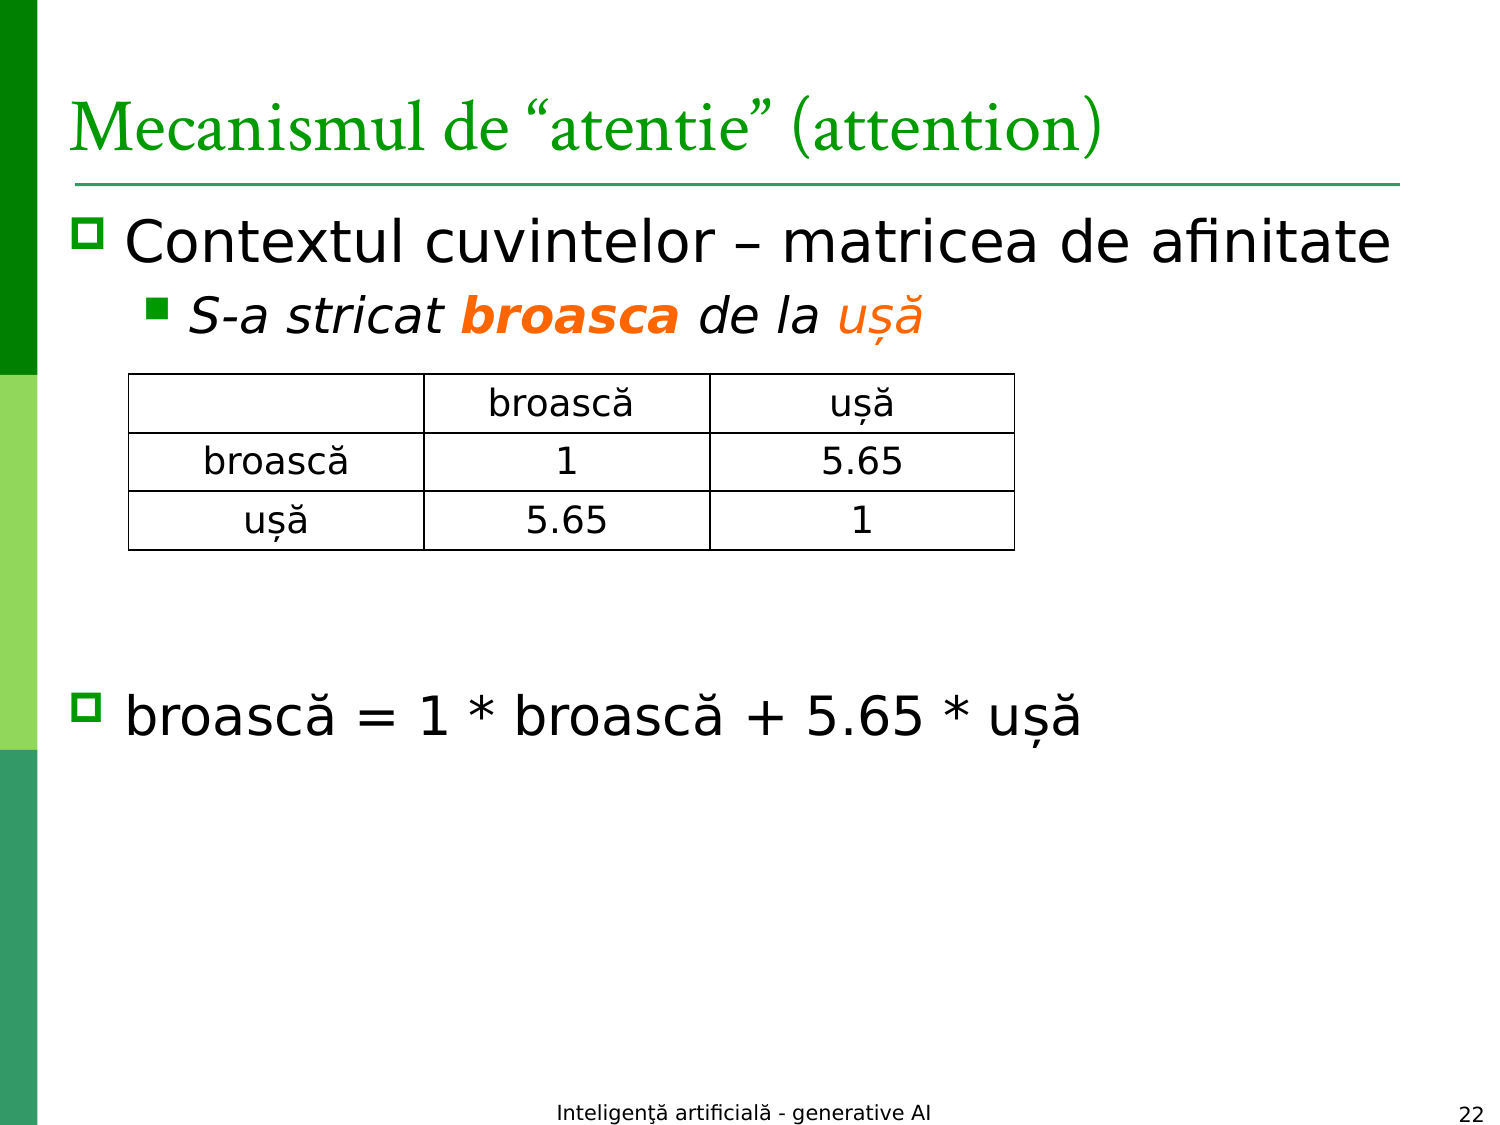

# Mecanismul de “atentie” (attention)
Contextul cuvintelor – matricea de afinitate
S-a stricat broasca de la ușă

broască = 1 * broască + 5.65 * ușă
|  | broască | ușă |
| --- | --- | --- |
| broască | 1 | 5.65 |
| ușă | 5.65 | 1 |
Inteligenţă artificială - generative AI
22